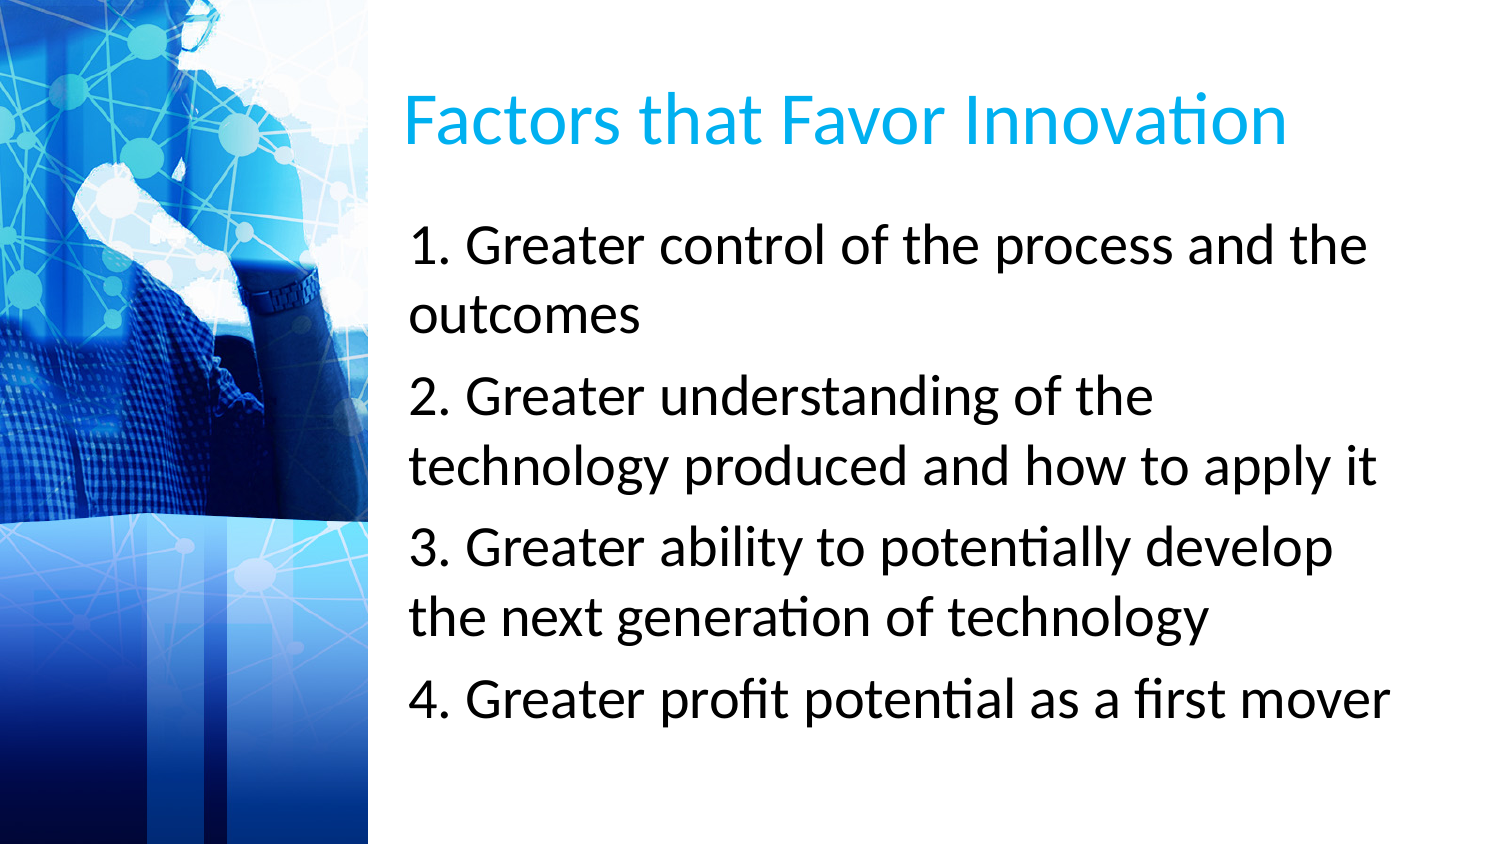

# Factors that Favor Innovation
1. Greater control of the process and the outcomes
2. Greater understanding of the technology produced and how to apply it
3. Greater ability to potentially develop the next generation of technology
4. Greater profit potential as a first mover